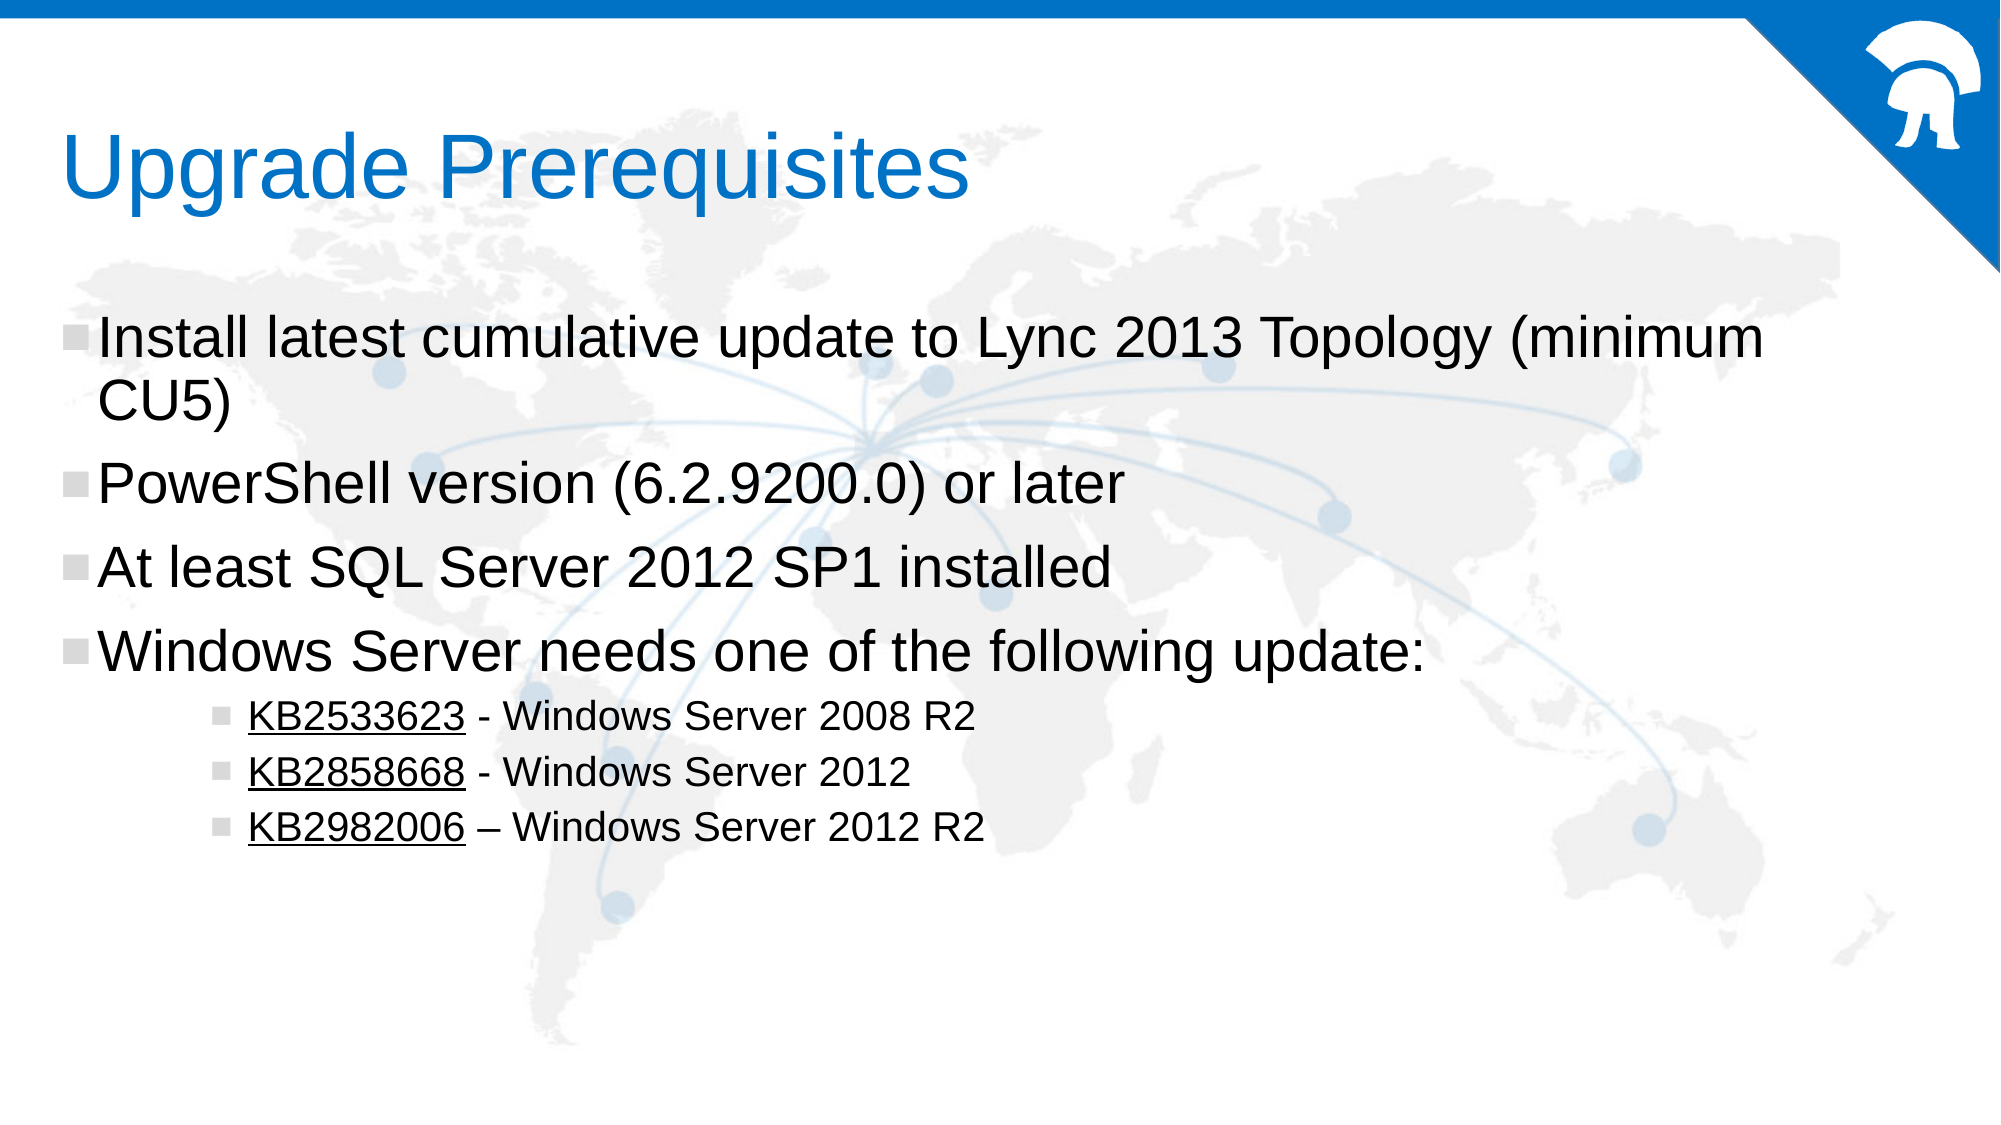

# Upgrade Prerequisites
Install latest cumulative update to Lync 2013 Topology (minimum CU5)
PowerShell version (6.2.9200.0) or later
At least SQL Server 2012 SP1 installed
Windows Server needs one of the following update:
KB2533623 - Windows Server 2008 R2
KB2858668 - Windows Server 2012
KB2982006 – Windows Server 2012 R2